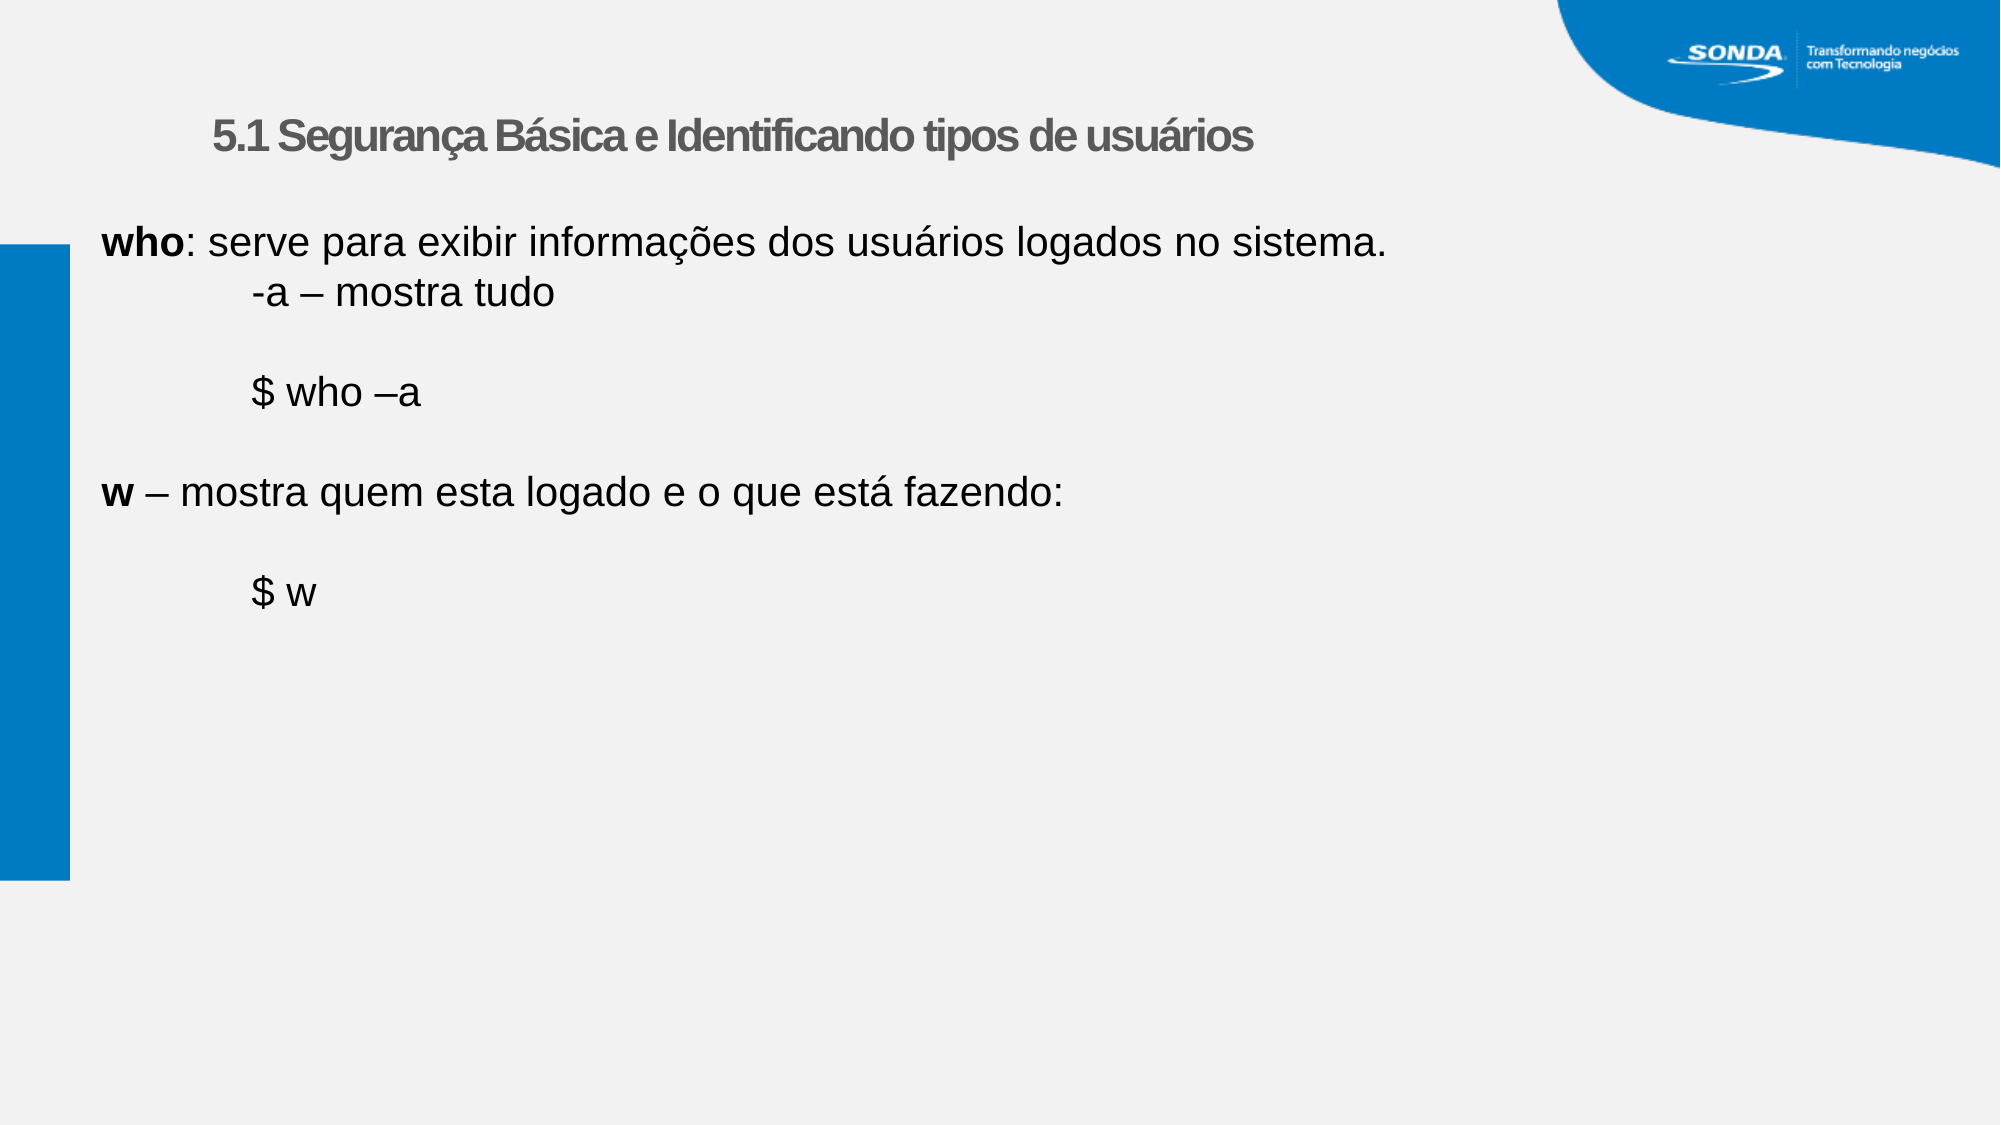

5.1 Segurança Básica e Identificando tipos de usuários
who: serve para exibir informações dos usuários logados no sistema.
-a – mostra tudo

$ who –a

w – mostra quem esta logado e o que está fazendo:

$ w